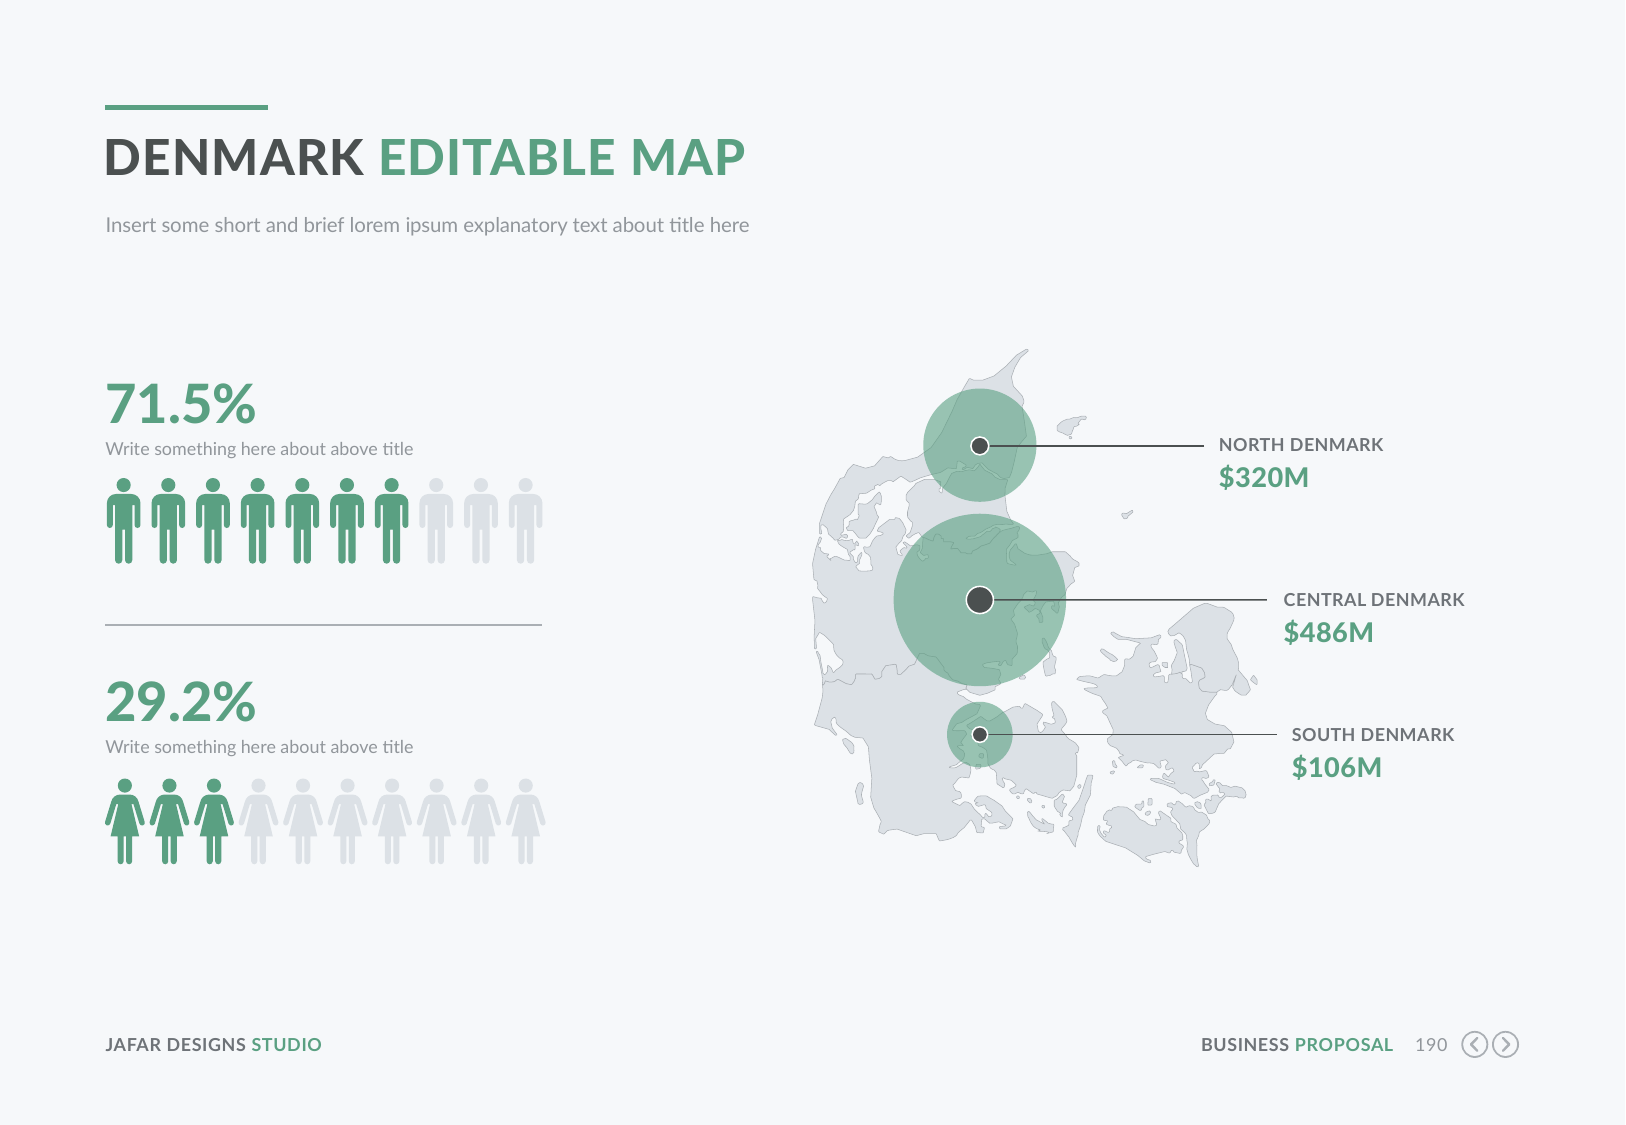

Denmark Editable Map
Insert some short and brief lorem ipsum explanatory text about title here

71.5%

Write something here about above title
North Denmark
$320m

central Denmark
$486m
29.2%

South Denmark
$106m

Write something here about above title